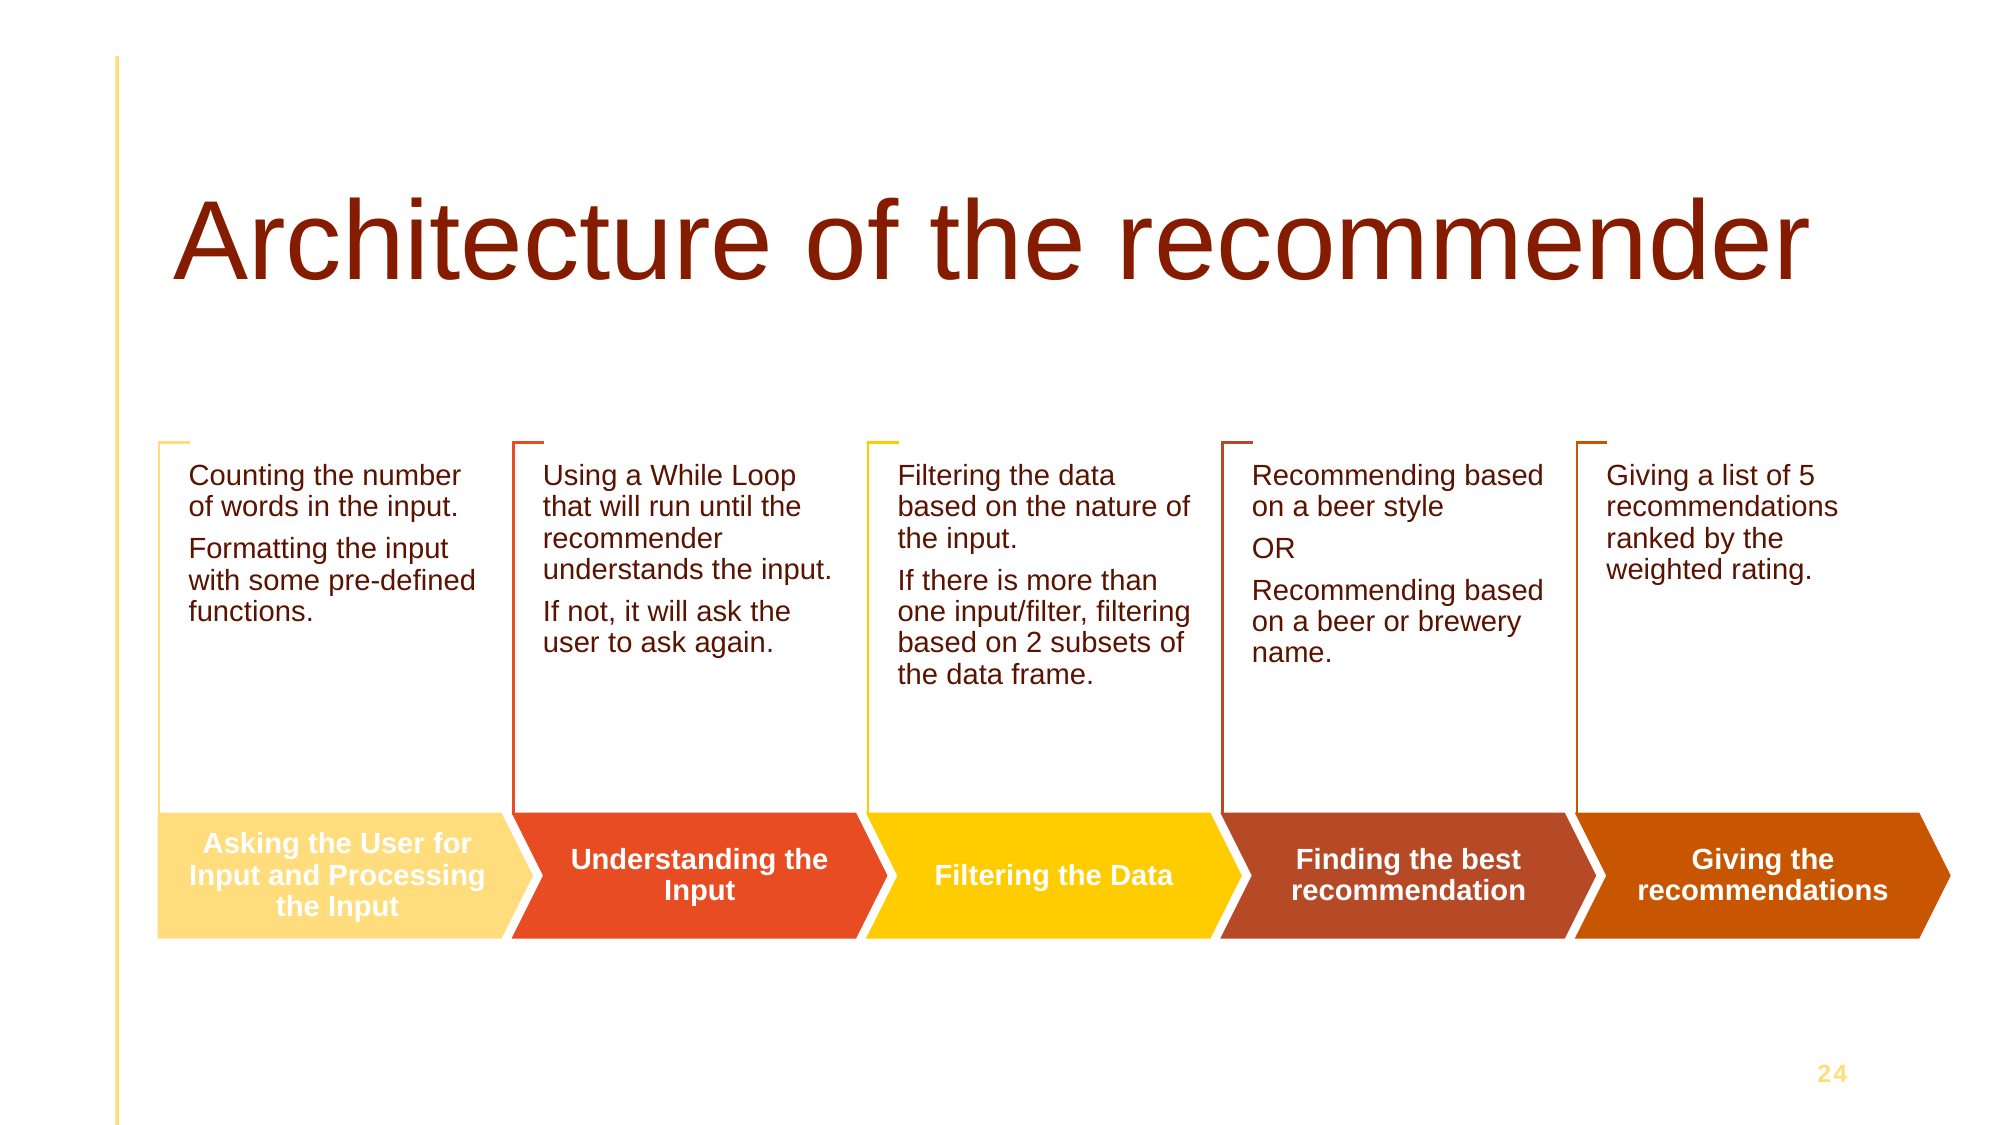

# Architecture of the recommender
Asking the User for Input and Processing the Input
Counting the number of words in the input.
Formatting the input with some pre-defined functions.
Understanding the Input
Using a While Loop that will run until the recommender understands the input.
If not, it will ask the user to ask again.
Filtering the Data
Filtering the data based on the nature of the input.
If there is more than one input/filter, filtering based on 2 subsets of the data frame.
Finding the best recommendation
Recommending based on a beer style
OR
Recommending based on a beer or brewery name.
Giving the recommendations
Giving a list of 5 recommendations ranked by the weighted rating.
24